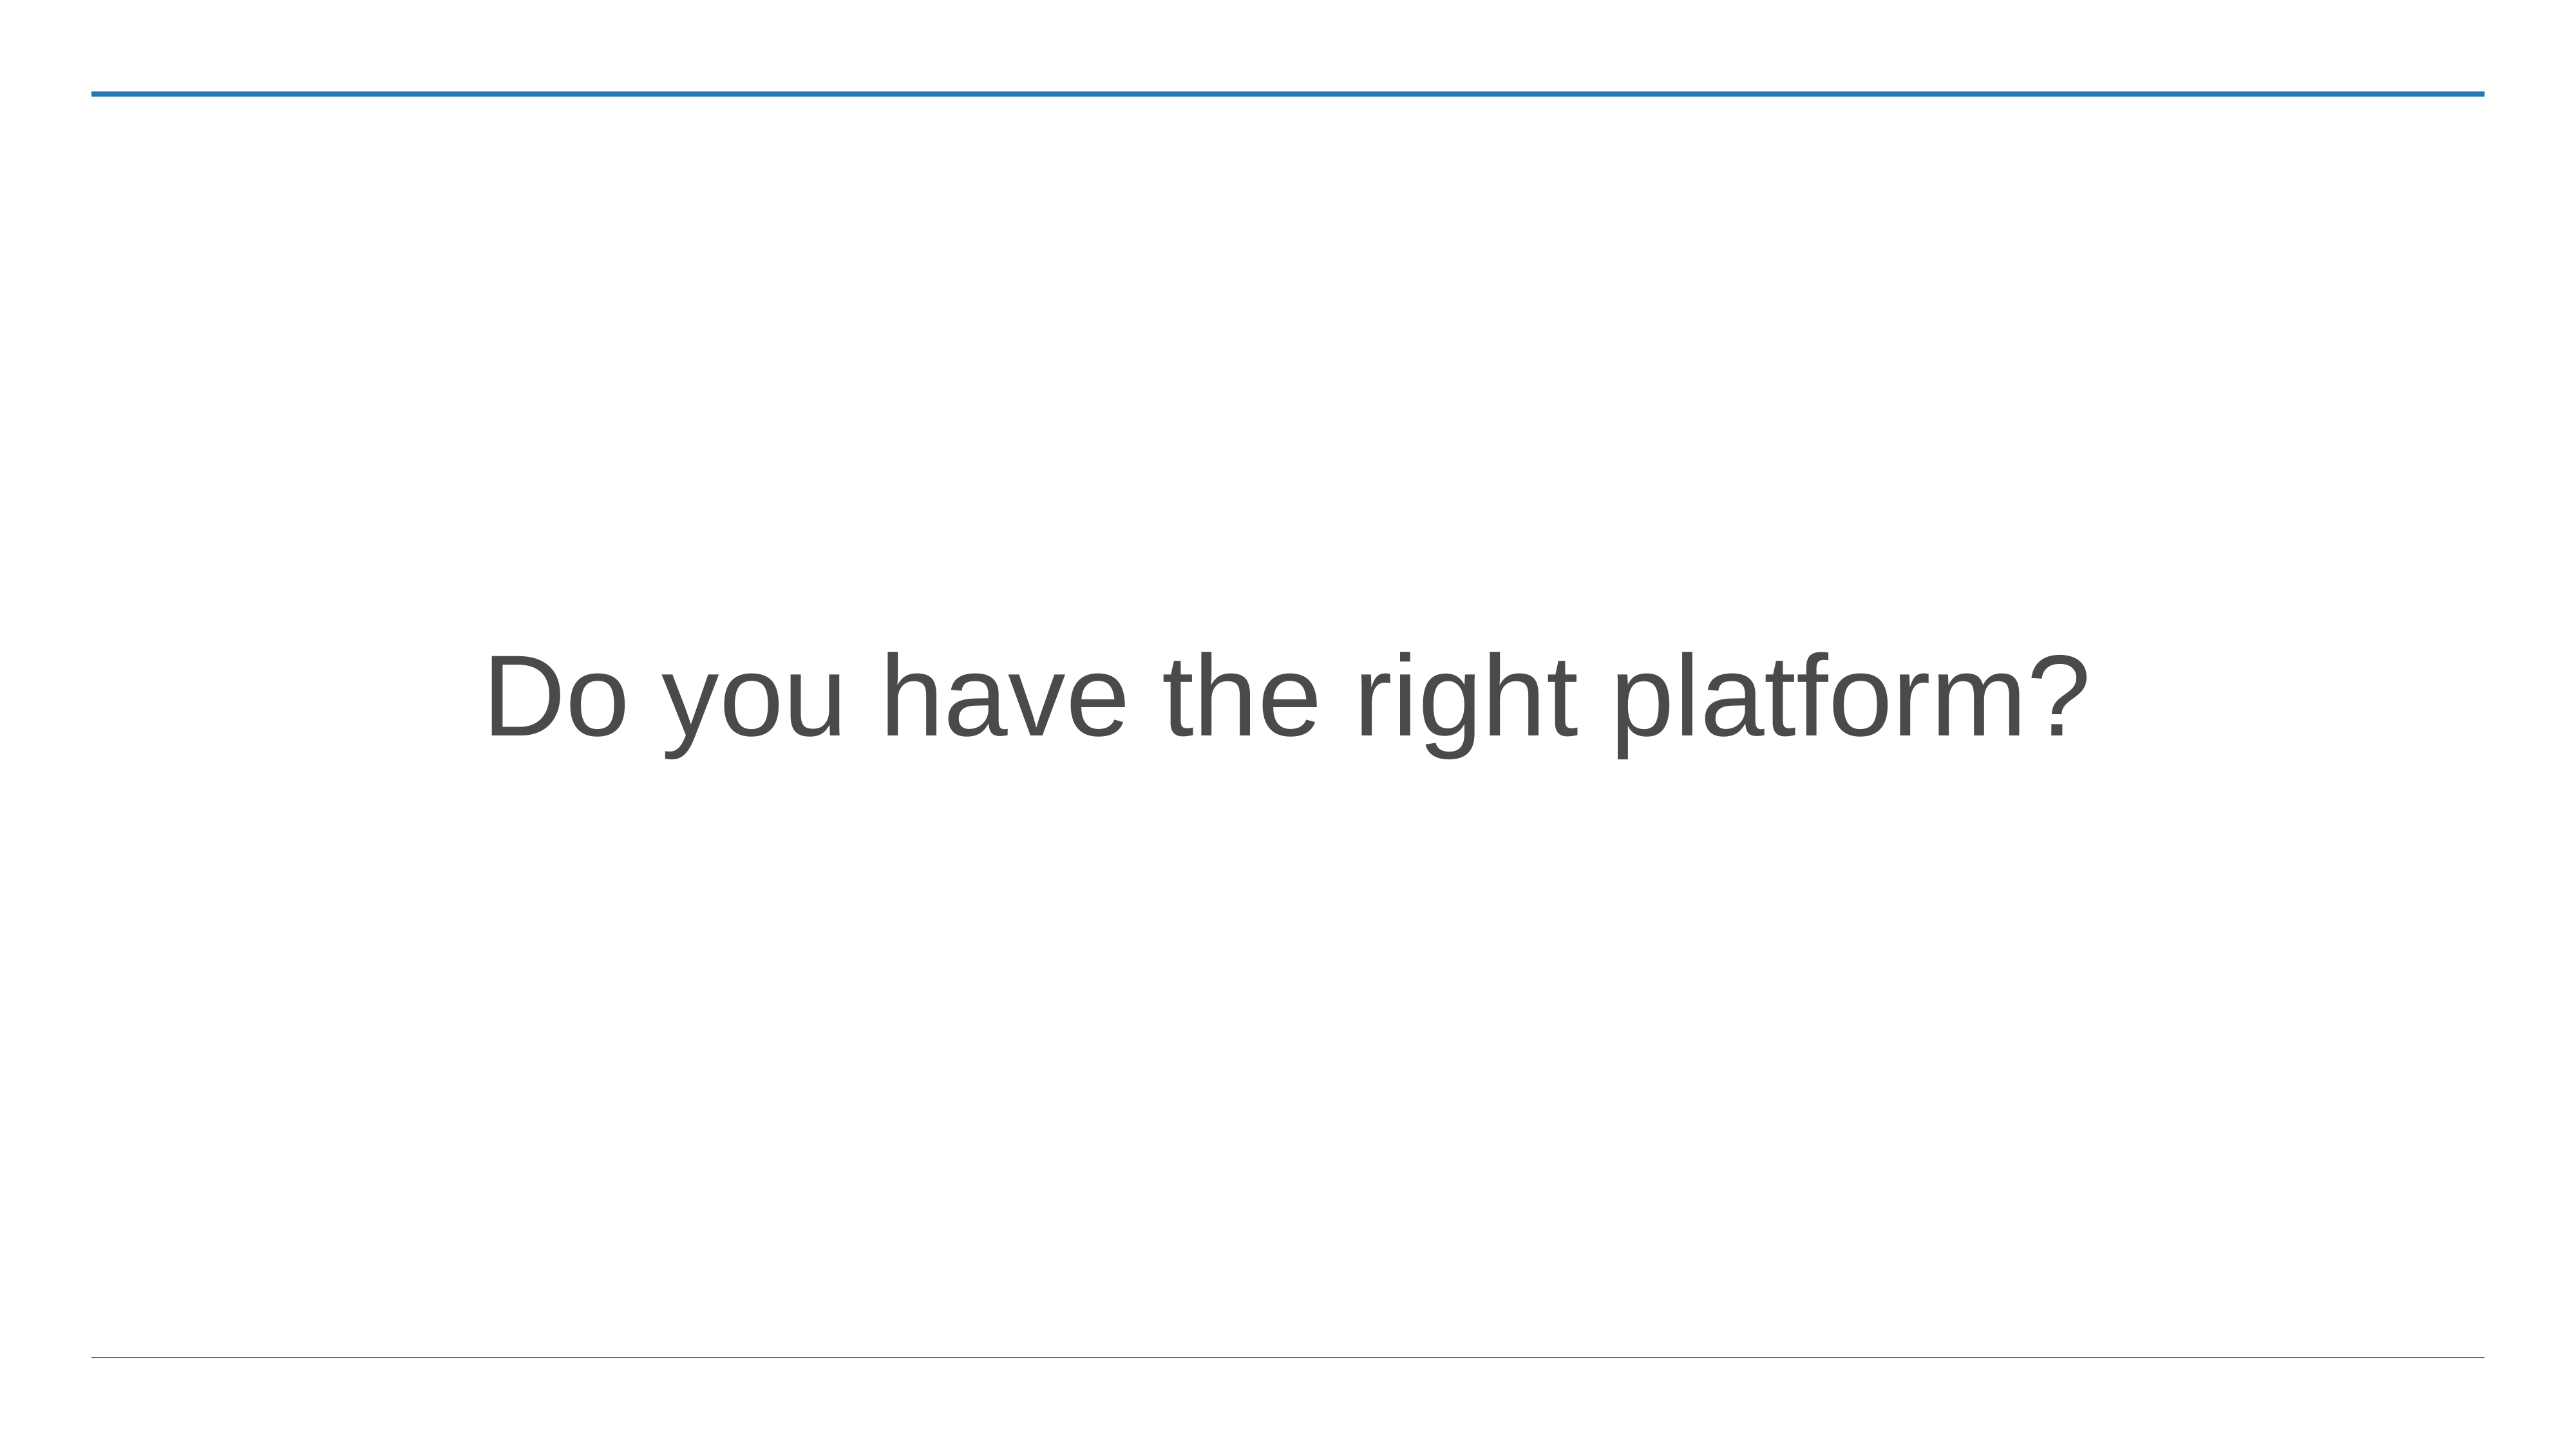

# Do you have the right platform?